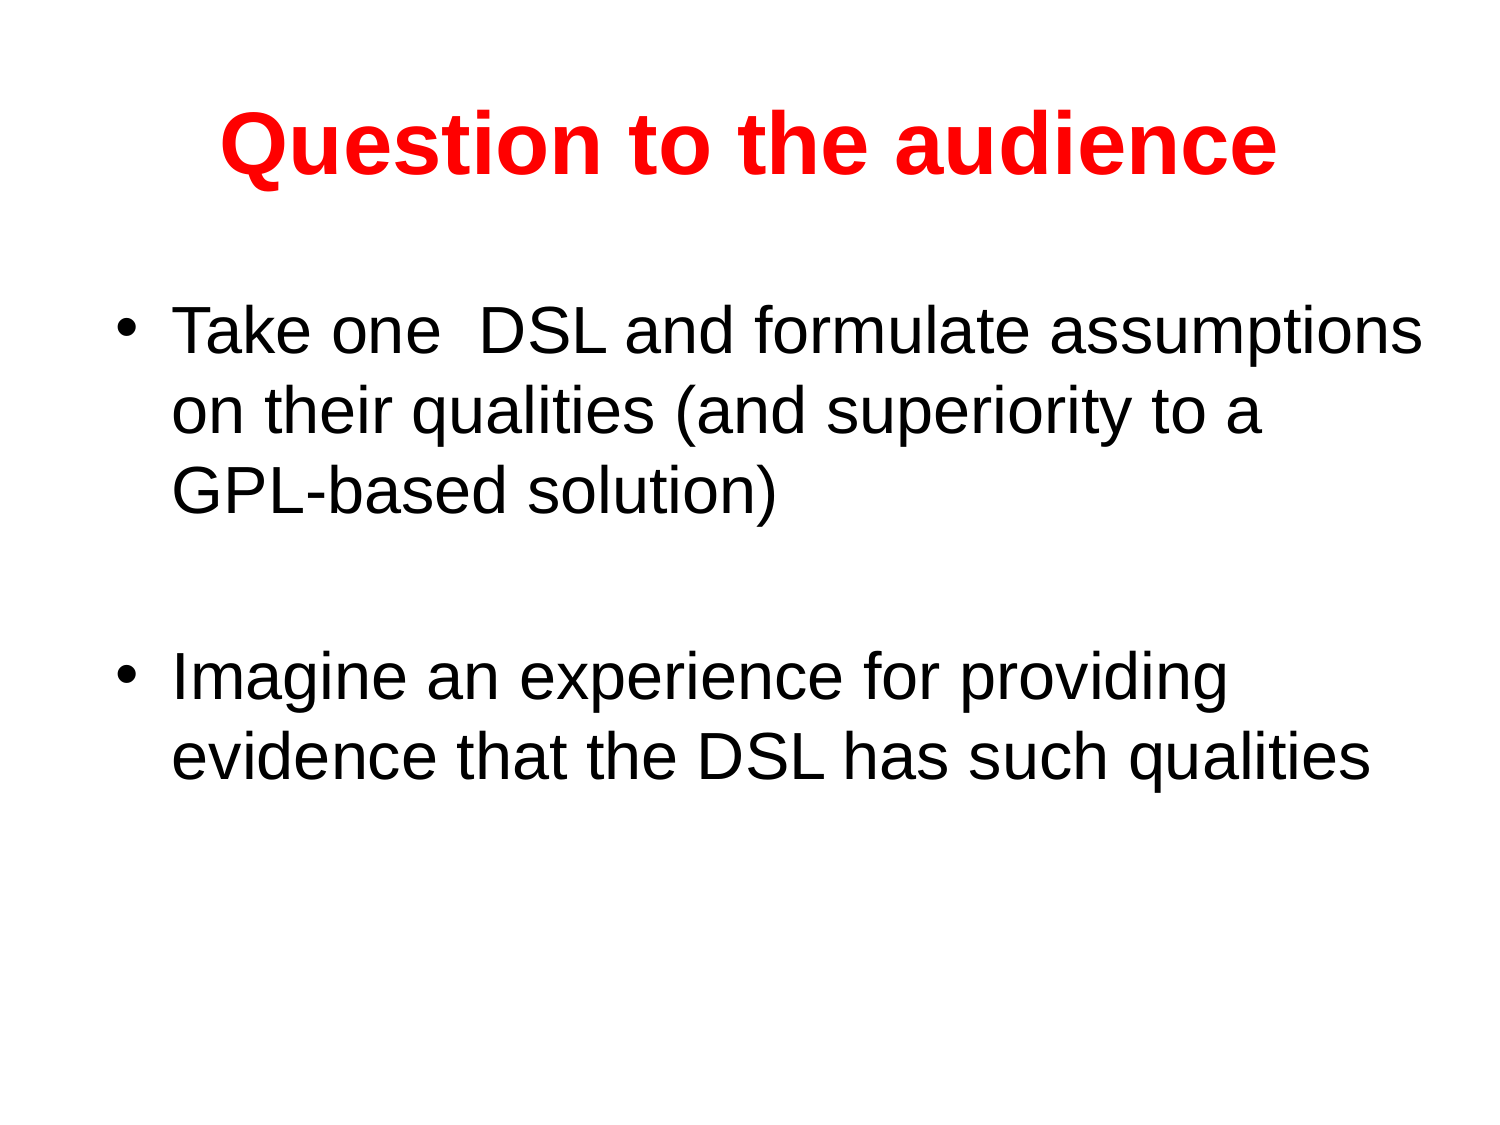

# Question to the audience
Take one  DSL and formulate assumptions on their qualities (and superiority to a GPL-based solution)

Imagine an experience for providing evidence that the DSL has such qualities